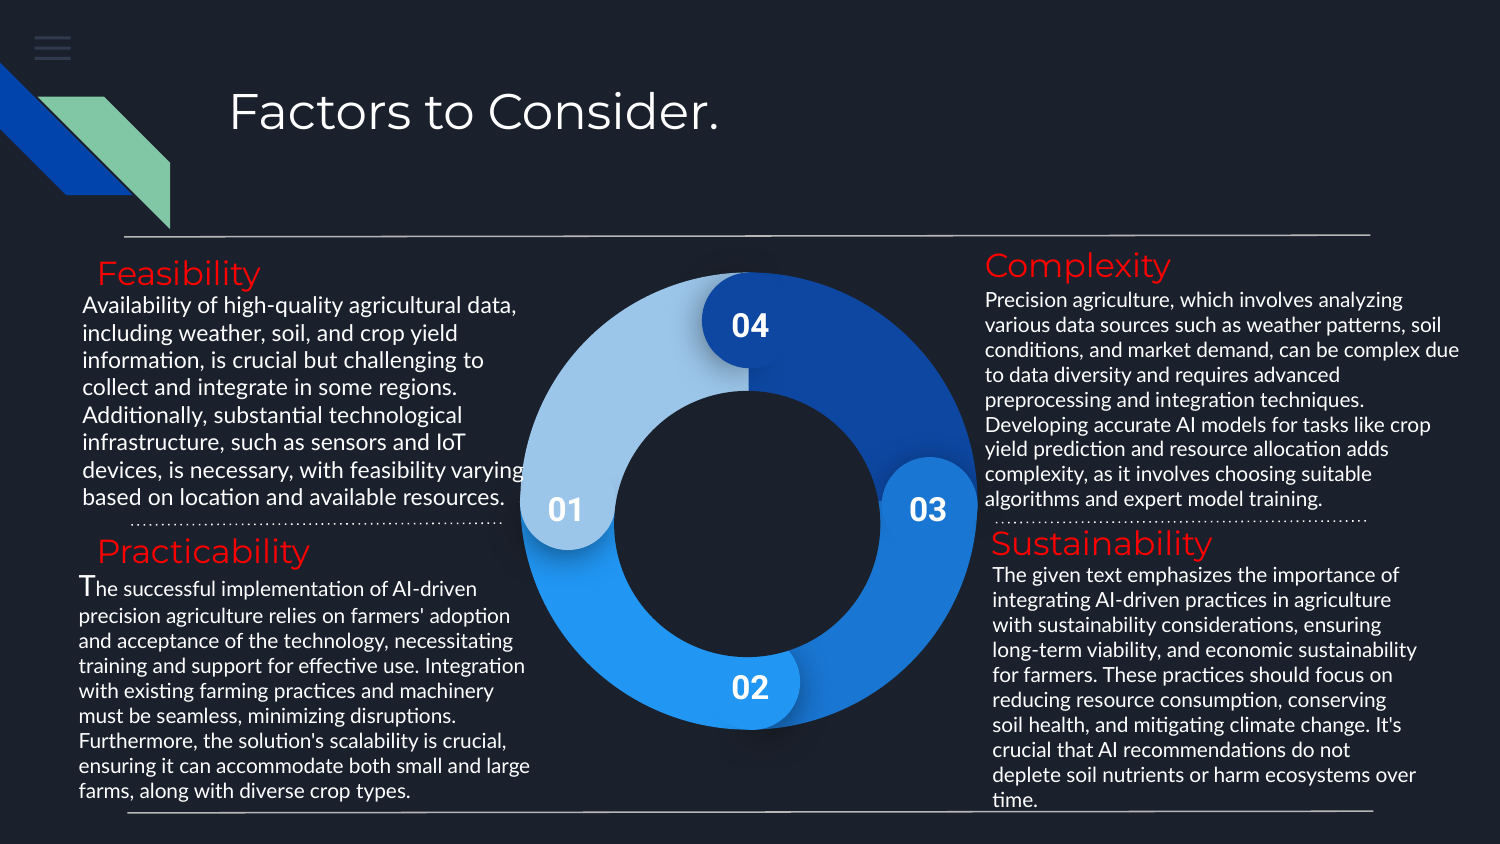

# Factors to Consider.
Complexity
Feasibility

Precision agriculture, which involves analyzing various data sources such as weather patterns, soil conditions, and market demand, can be complex due to data diversity and requires advanced preprocessing and integration techniques. Developing accurate AI models for tasks like crop yield prediction and resource allocation adds complexity, as it involves choosing suitable algorithms and expert model training.

Availability of high-quality agricultural data, including weather, soil, and crop yield information, is crucial but challenging to collect and integrate in some regions. Additionally, substantial technological infrastructure, such as sensors and IoT devices, is necessary, with feasibility varying based on location and available resources.
04

01
03
Sustainability
Practicability
The given text emphasizes the importance of integrating AI-driven practices in agriculture with sustainability considerations, ensuring long-term viability, and economic sustainability for farmers. These practices should focus on reducing resource consumption, conserving soil health, and mitigating climate change. It's crucial that AI recommendations do not deplete soil nutrients or harm ecosystems over time.
The successful implementation of AI-driven precision agriculture relies on farmers' adoption and acceptance of the technology, necessitating training and support for effective use. Integration with existing farming practices and machinery must be seamless, minimizing disruptions. Furthermore, the solution's scalability is crucial, ensuring it can accommodate both small and large farms, along with diverse crop types.

02